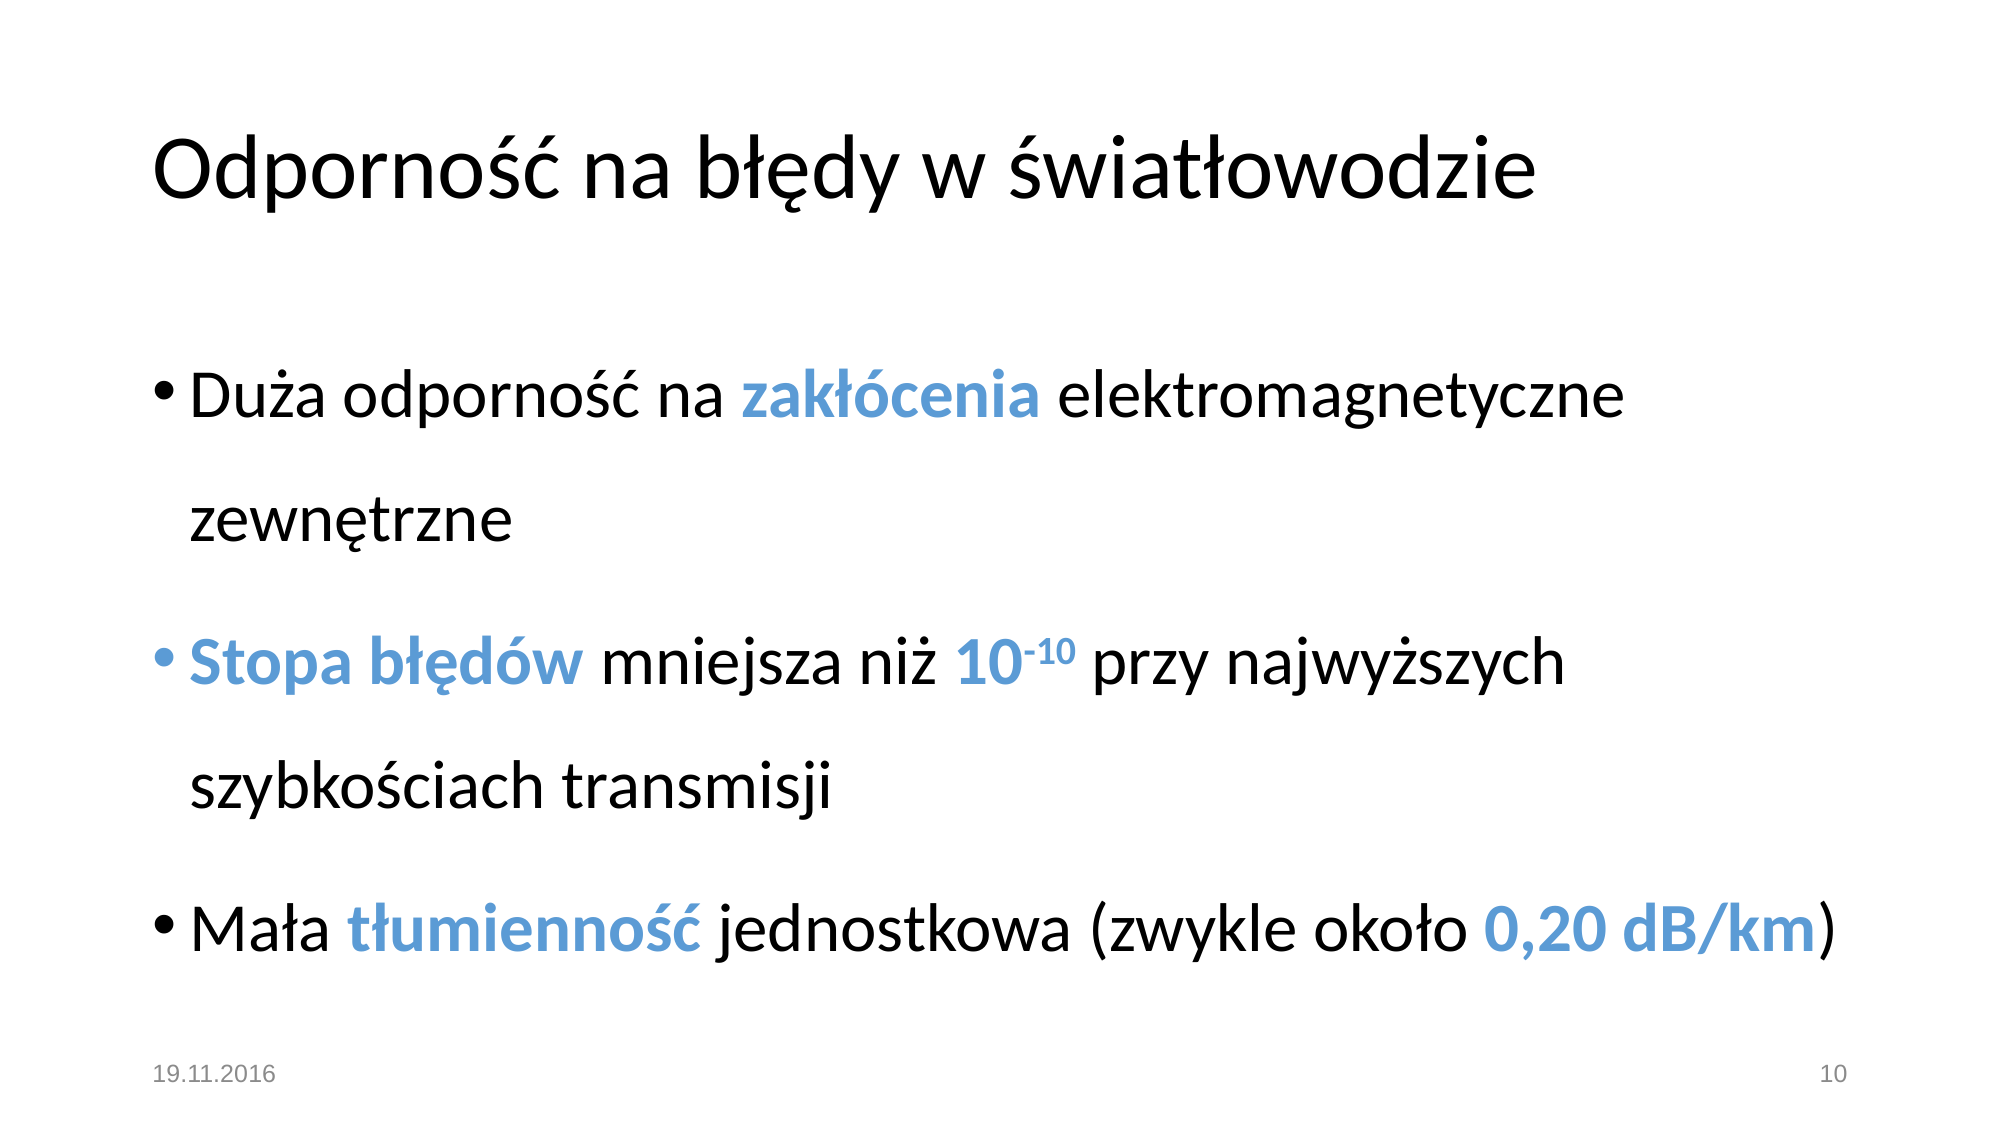

# Odporność na błędy w światłowodzie
Duża odporność na zakłócenia elektromagnetyczne zewnętrzne
Stopa błędów mniejsza niż 10-10 przy najwyższych szybkościach transmisji
Mała tłumienność jednostkowa (zwykle około 0,20 dB/km)‏
19.11.2016
10